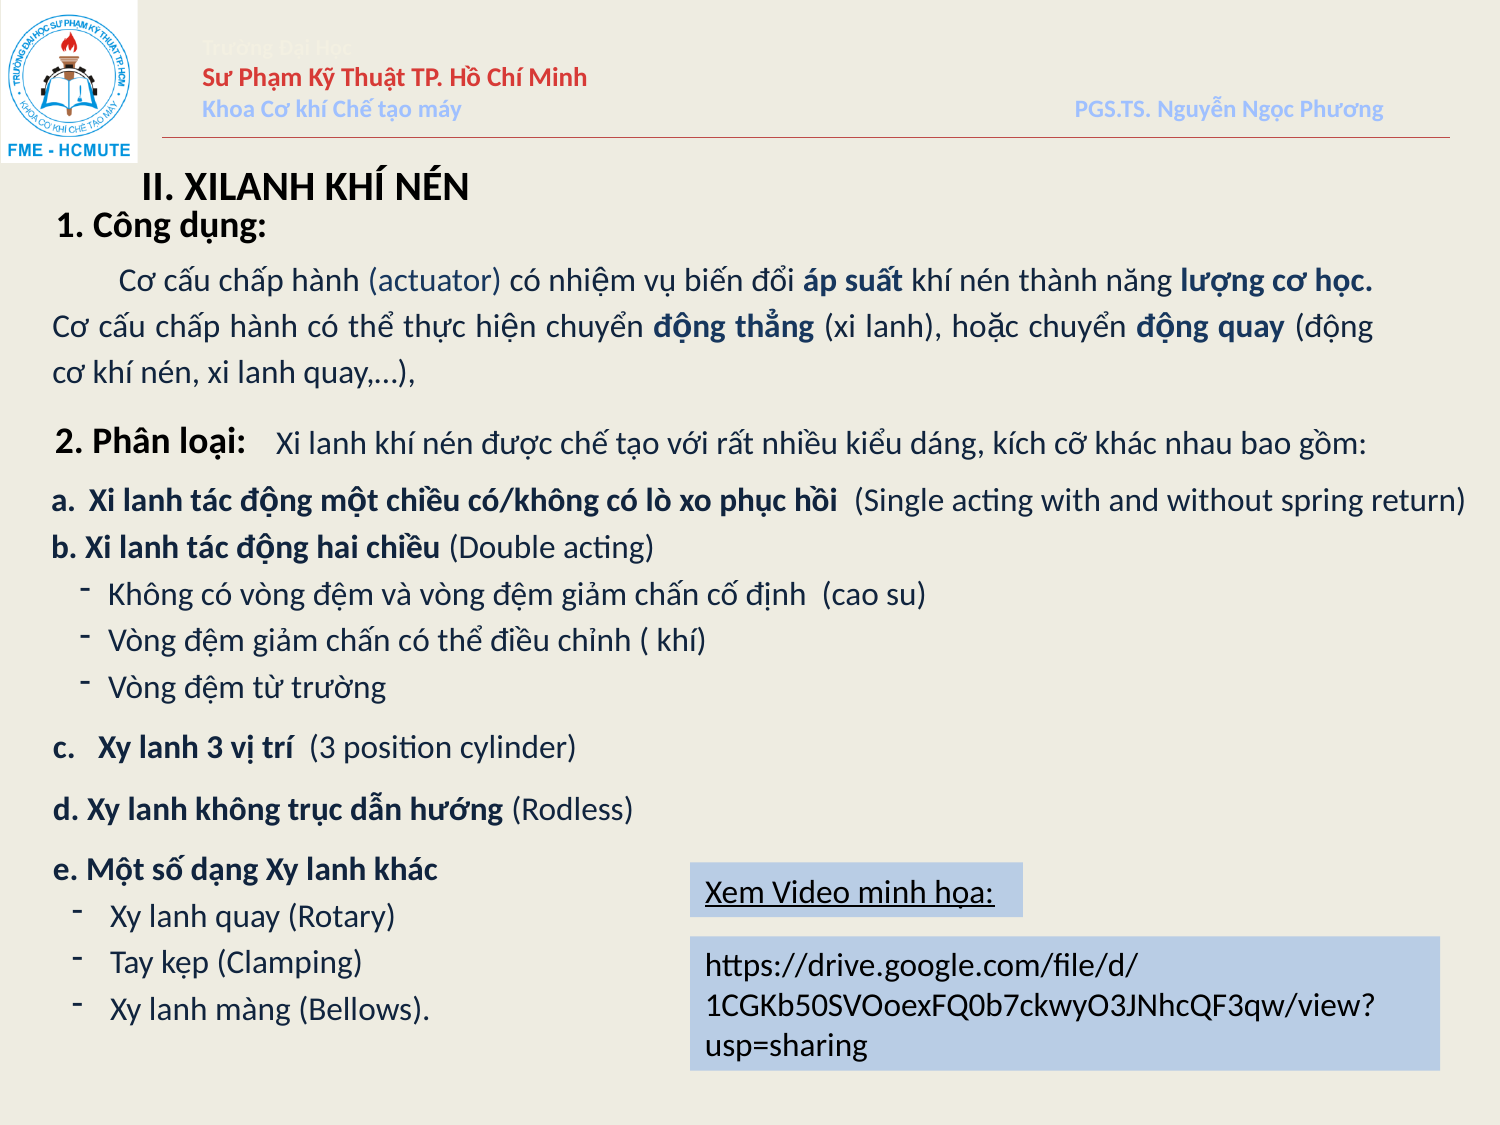

II. XILANH khí nén
1. Công dụng:
Cơ cấu chấp hành (actuator) có nhiệm vụ biến đổi áp suất khí nén thành năng lượng cơ học. Cơ cấu chấp hành có thể thực hiện chuyển động thẳng (xi lanh), hoặc chuyển động quay (động cơ khí nén, xi lanh quay,…),
2. Phân loại:
Xi lanh khí nén được chế tạo với rất nhiều kiểu dáng, kích cỡ khác nhau bao gồm:
Xi lanh tác động một chiều có/không có lò xo phục hồi  (Single acting with and without spring return)
b. Xi lanh tác động hai chiều (Double acting)
Không có vòng đệm và vòng đệm giảm chấn cố định  (cao su)
Vòng đệm giảm chấn có thể điều chỉnh ( khí)
Vòng đệm từ trường
c.   Xy lanh 3 vị trí  (3 position cylinder)
d. Xy lanh không trục dẫn hướng (Rodless)
e. Một số dạng Xy lanh khác
Xy lanh quay (Rotary)
Tay kẹp (Clamping)
Xy lanh màng (Bellows).
Xem Video minh họa:
https://drive.google.com/file/d/1CGKb50SVOoexFQ0b7ckwyO3JNhcQF3qw/view?usp=sharing